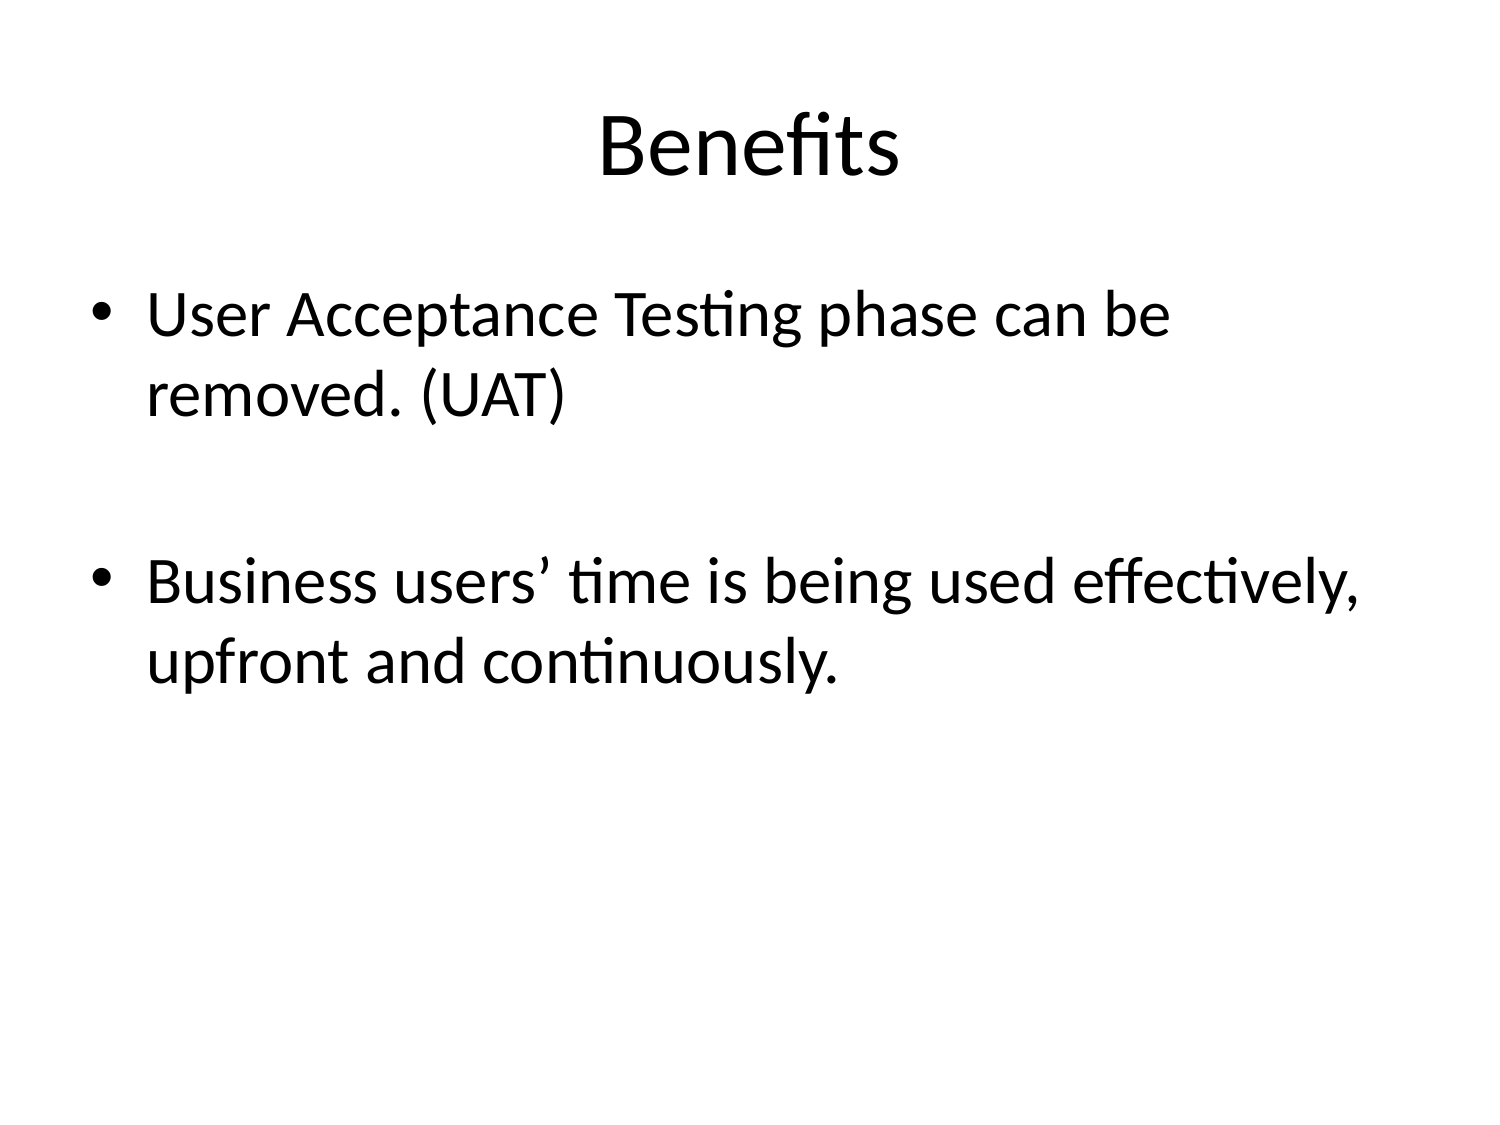

# Benefits
User Acceptance Testing phase can be removed. (UAT)

Business users’ time is being used effectively, upfront and continuously.